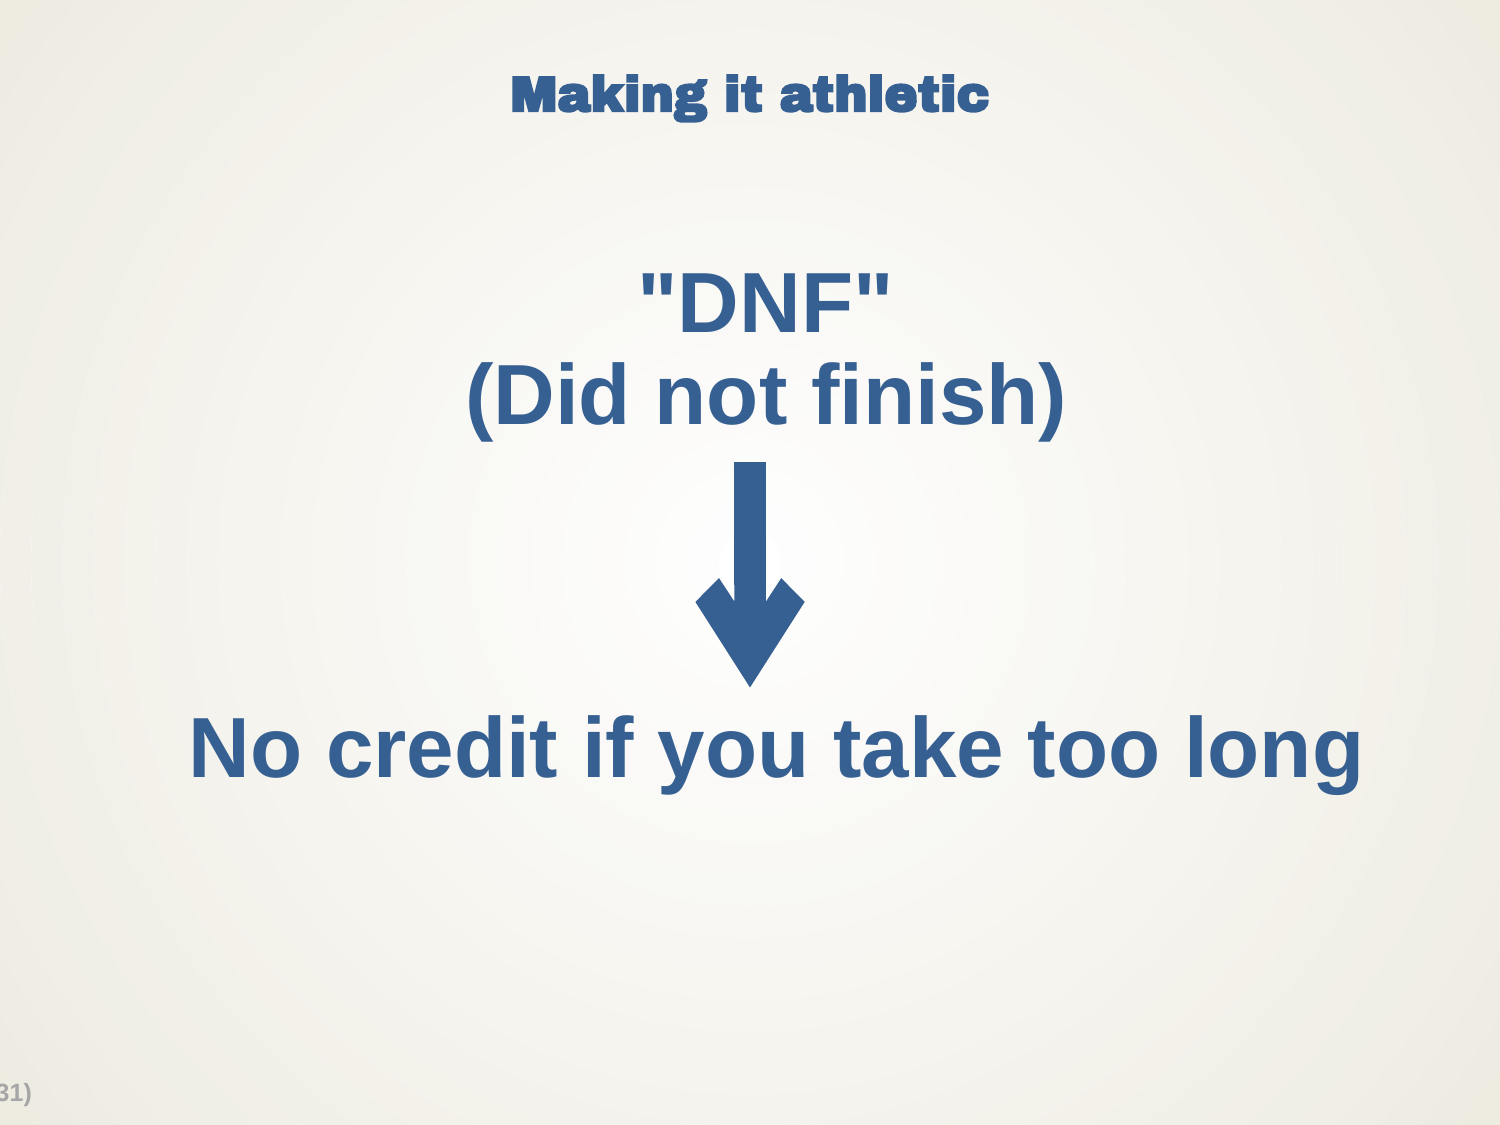

# Making it athletic
"DNF"
(Did not finish)

No credit if you take too long